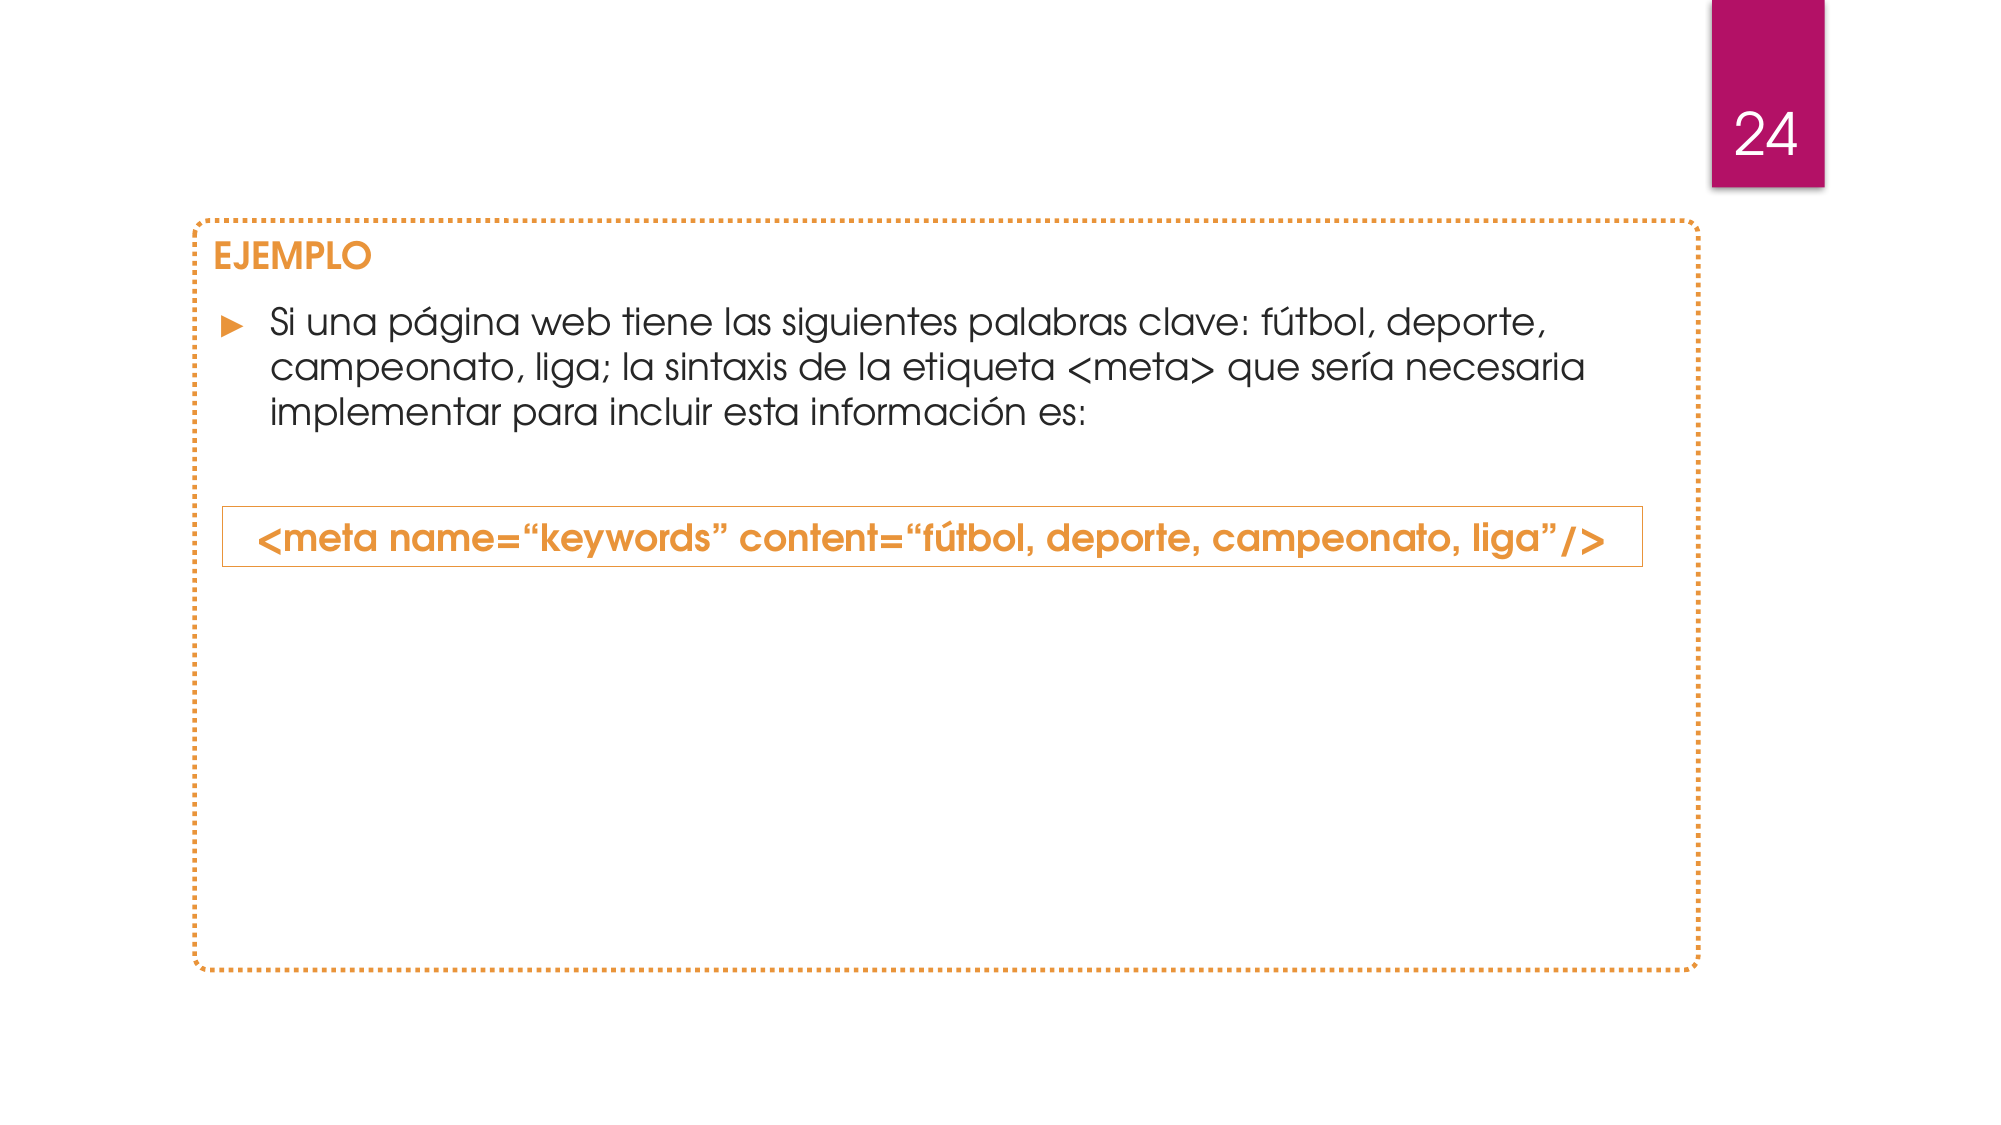

24
EJEMPLO
Si una página web tiene las siguientes palabras clave: fútbol, deporte, campeonato, liga; la sintaxis de la etiqueta <meta> que sería necesaria implementar para incluir esta información es:

<meta name=“keywords” content=“fútbol, deporte, campeonato, liga”/>